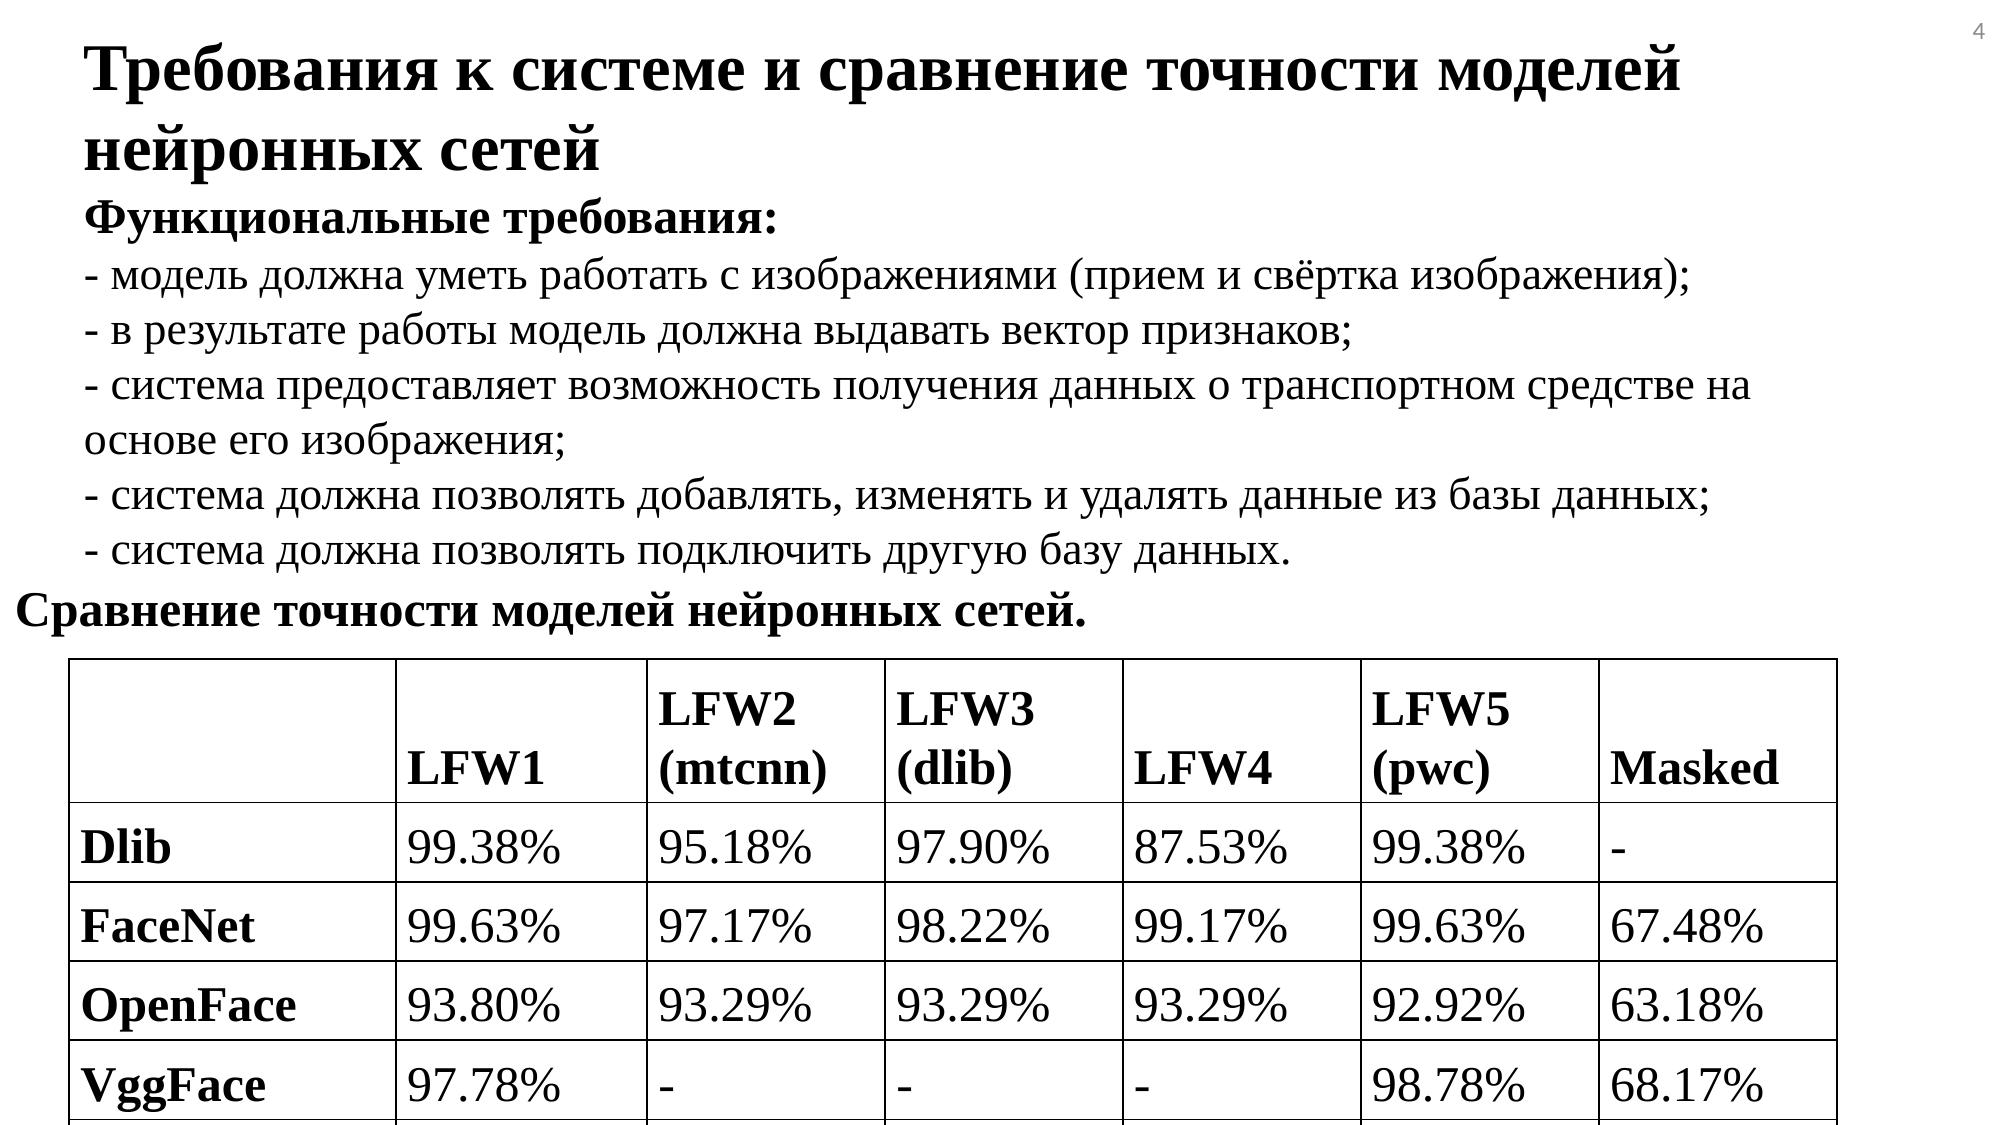

4
Требования к системе и сравнение точности моделей нейронных сетей
Функциональные требования:
- модель должна уметь работать с изображениями (прием и свёртка изображения);
- в результате работы модель должна выдавать вектор признаков;
- система предоставляет возможность получения данных о транспортном средстве на основе его изображения;
- система должна позволять добавлять, изменять и удалять данные из базы данных;
- система должна позволять подключить другую базу данных.

Сравнение точности моделей нейронных сетей.
|  | LFW1 | LFW2 (mtcnn) | LFW3 (dlib) | LFW4 | LFW5 (pwc) | Masked |
| --- | --- | --- | --- | --- | --- | --- |
| Dlib | 99.38% | 95.18% | 97.90% | 87.53% | 99.38% | - |
| FaceNet | 99.63% | 97.17% | 98.22% | 99.17% | 99.63% | 67.48% |
| OpenFace | 93.80% | 93.29% | 93.29% | 93.29% | 92.92% | 63.18% |
| VggFace | 97.78% | - | - | - | 98.78% | 68.17% |
| DeepFace | 97.35% | - | - | - | 98.37% | 63.78% |